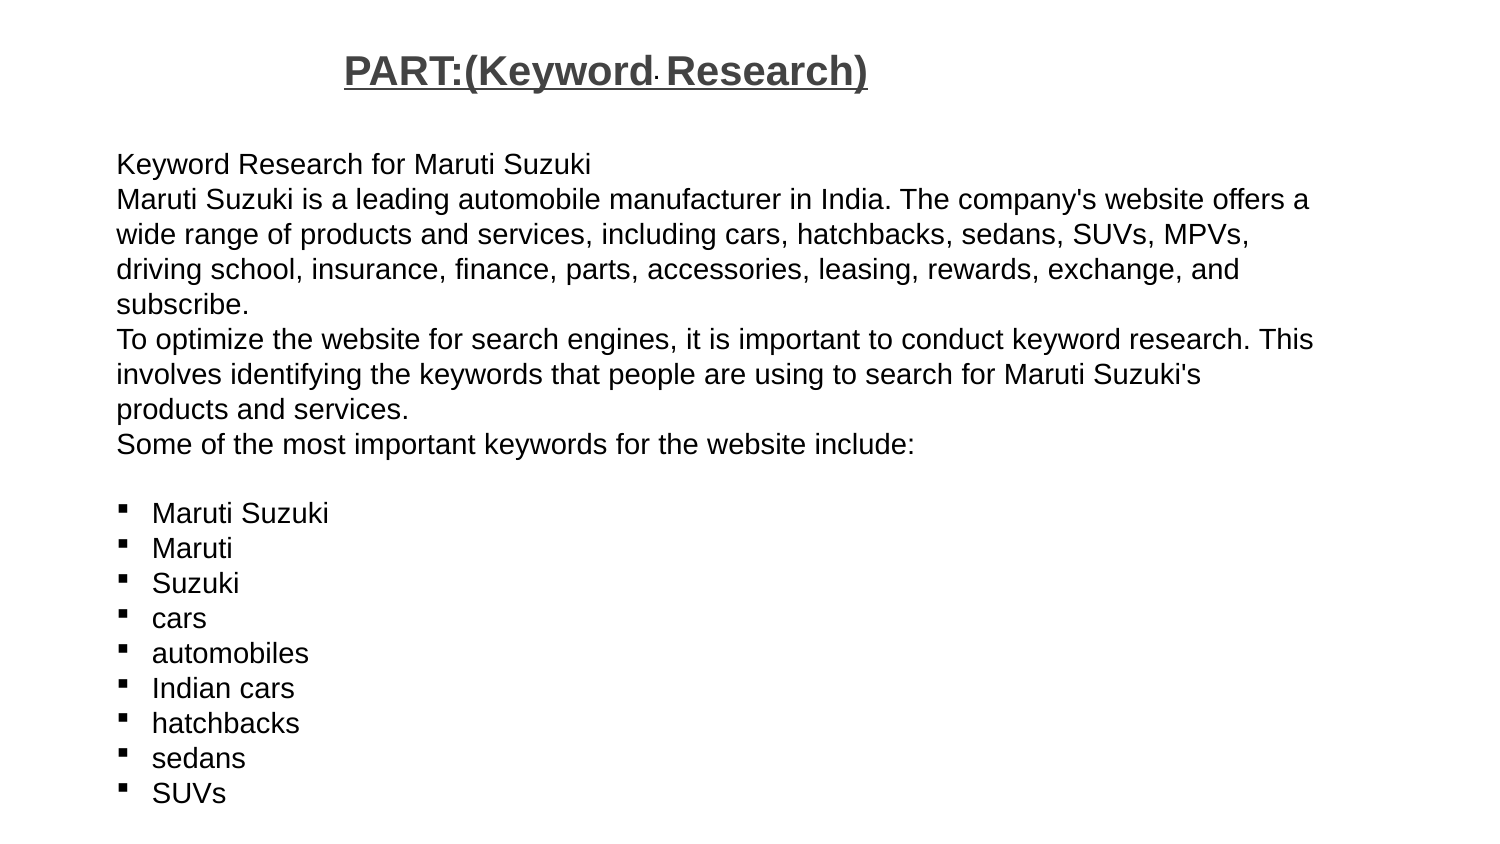

.

PART:(Keyword Research)
Keyword Research for Maruti Suzuki
Maruti Suzuki is a leading automobile manufacturer in India. The company's website offers a wide range of products and services, including cars, hatchbacks, sedans, SUVs, MPVs, driving school, insurance, finance, parts, accessories, leasing, rewards, exchange, and subscribe.
To optimize the website for search engines, it is important to conduct keyword research. This involves identifying the keywords that people are using to search for Maruti Suzuki's products and services.
Some of the most important keywords for the website include:

Maruti Suzuki
Maruti
Suzuki
cars
automobiles
Indian cars
hatchbacks
sedans
SUVs